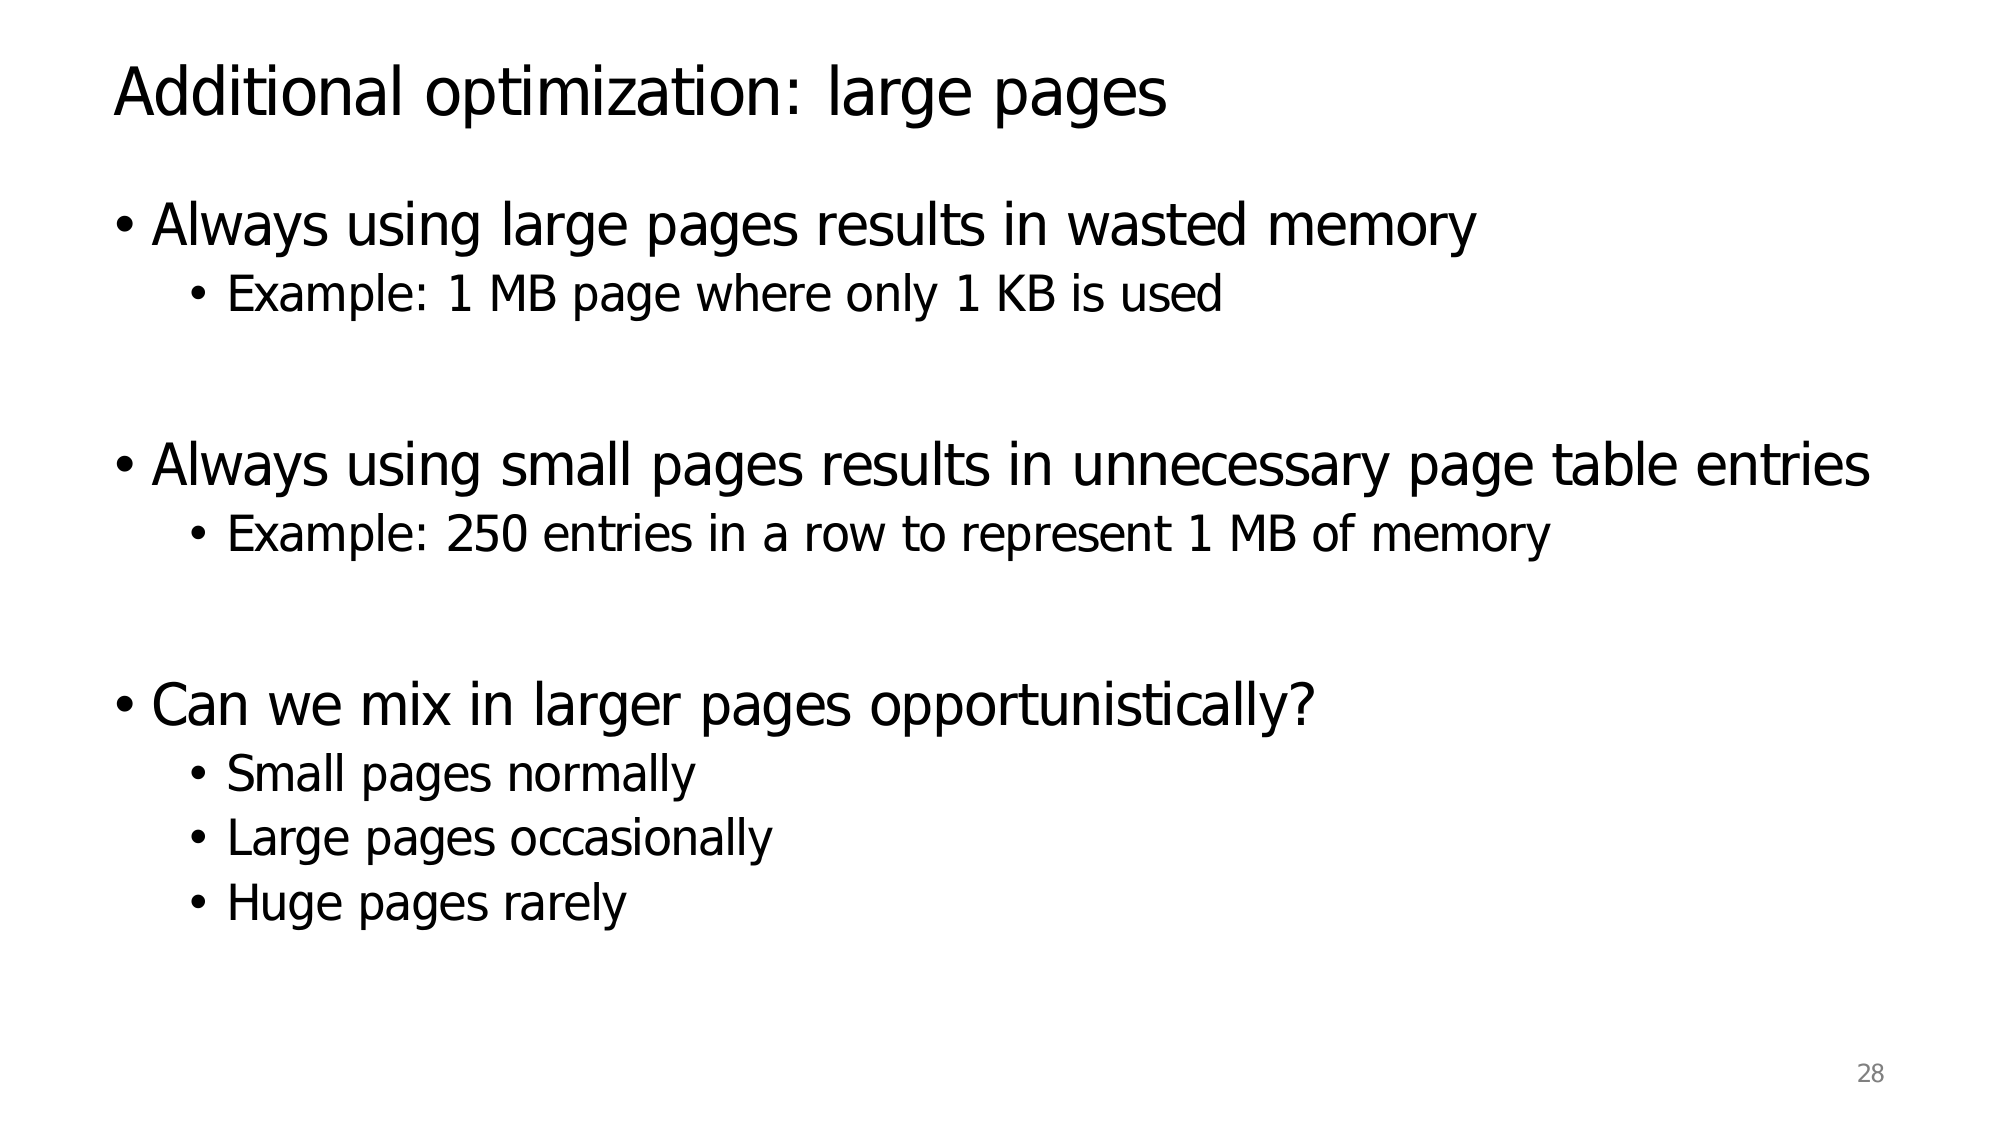

# Additional optimization: large pages
Always using large pages results in wasted memory
Example: 1 MB page where only 1 KB is used

Always using small pages results in unnecessary page table entries
Example: 250 entries in a row to represent 1 MB of memory

Can we mix in larger pages opportunistically?
Small pages normally
Large pages occasionally
Huge pages rarely
28